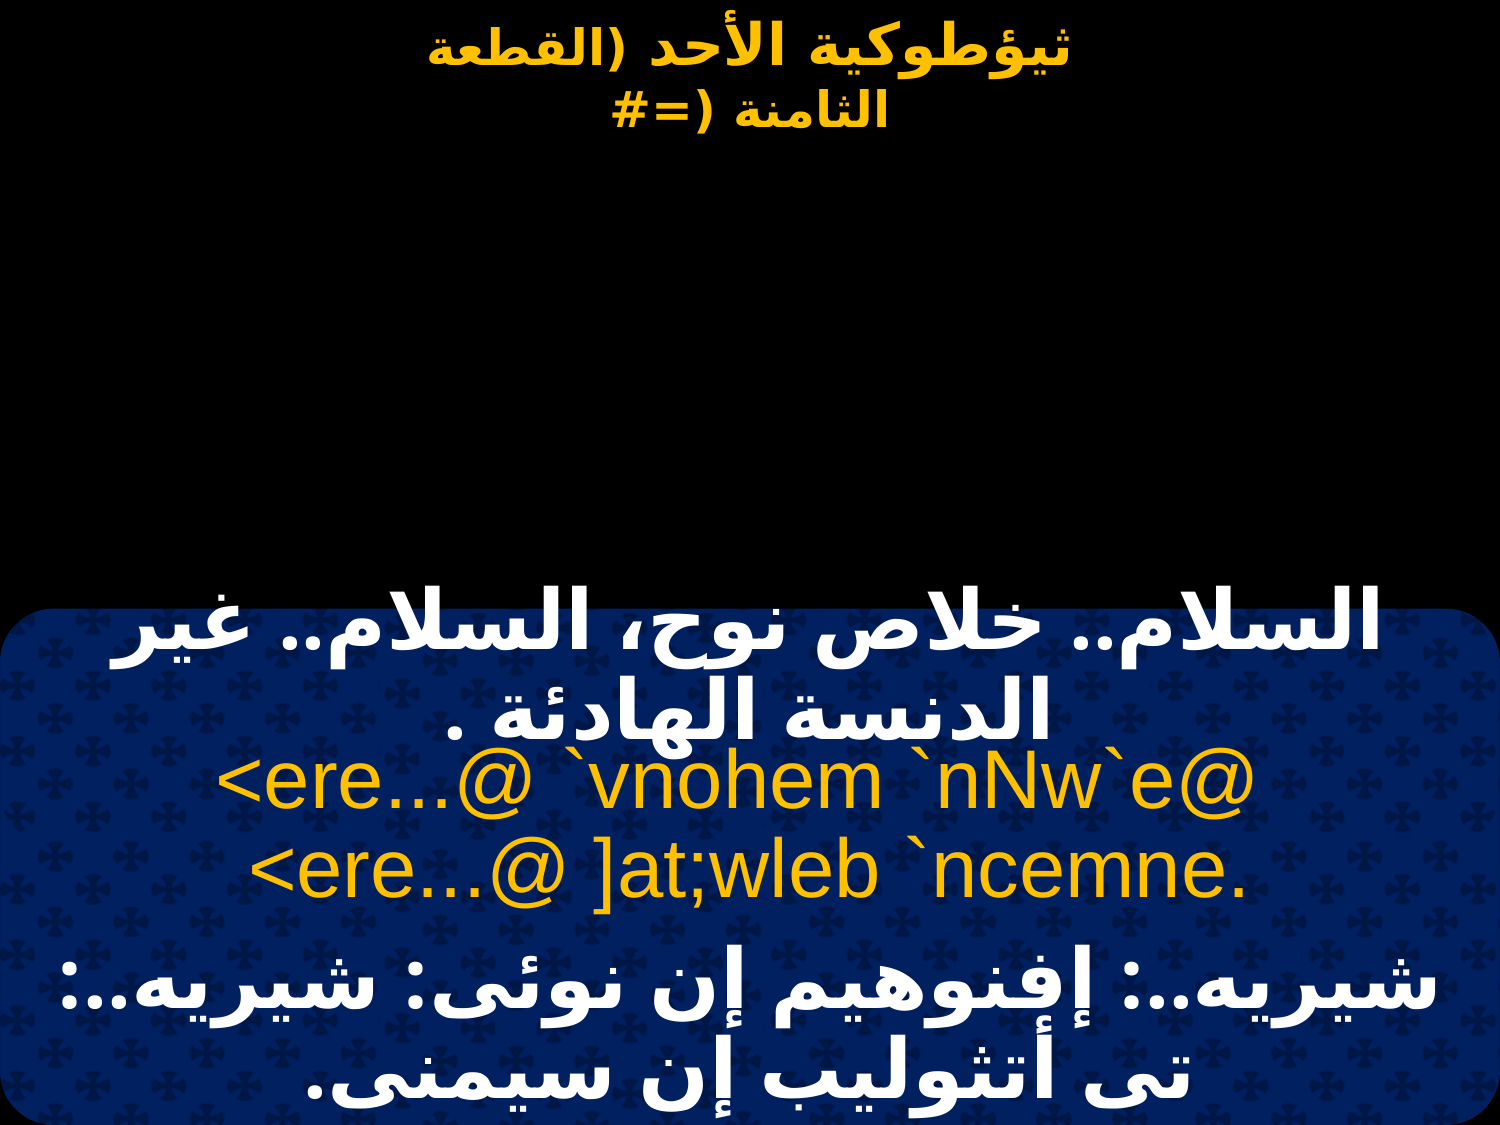

السلام.. خلاص نوح، السلام.. غير الدنسة الهادئة .
<ere...@ `vnohem `nNw`e@
<ere...@ ]at;wleb `ncemne.
شيريه..: إفنوهيم إن نوئى: شيريه..: تى أتثوليب إن سيمنى.